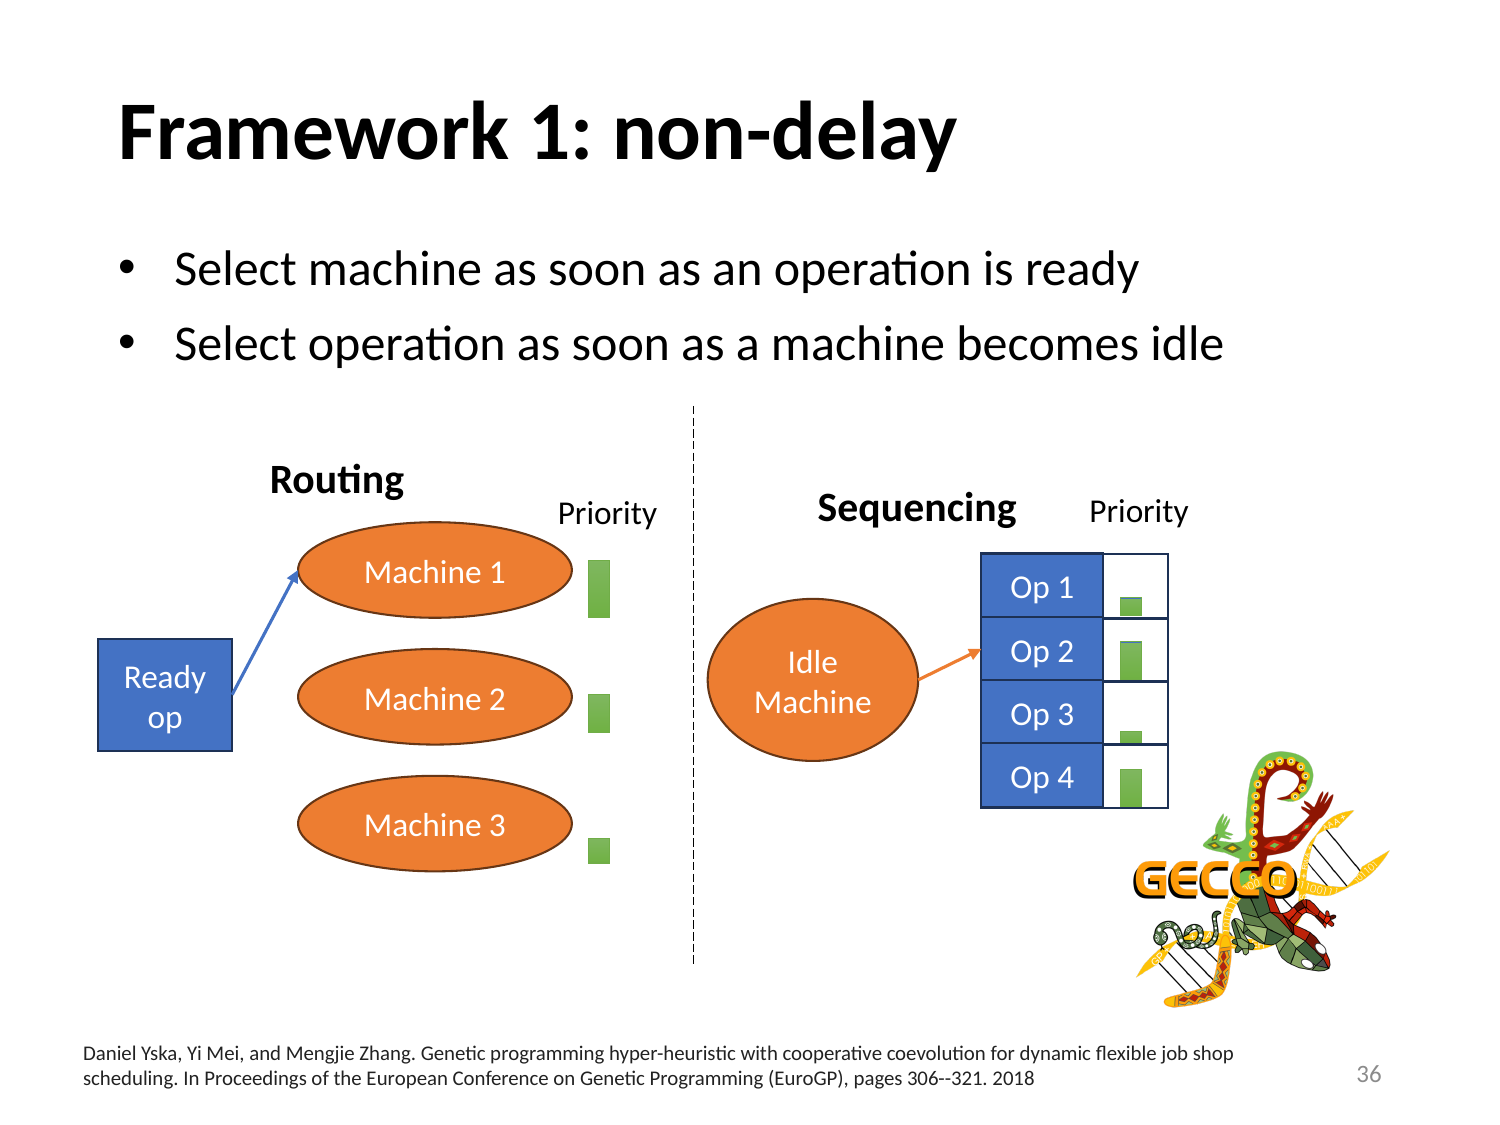

# Framework 1: non-delay
Select machine as soon as an operation is ready
Select operation as soon as a machine becomes idle
Routing
Sequencing
Priority
Priority
Machine 1
Op 1

Idle Machine
Op 2

Ready op

Machine 2
Op 3

Op 4

Machine 3

Daniel Yska, Yi Mei, and Mengjie Zhang. Genetic programming hyper-heuristic with cooperative coevolution for dynamic flexible job shop scheduling. In Proceedings of the European Conference on Genetic Programming (EuroGP), pages 306--321. 2018
36